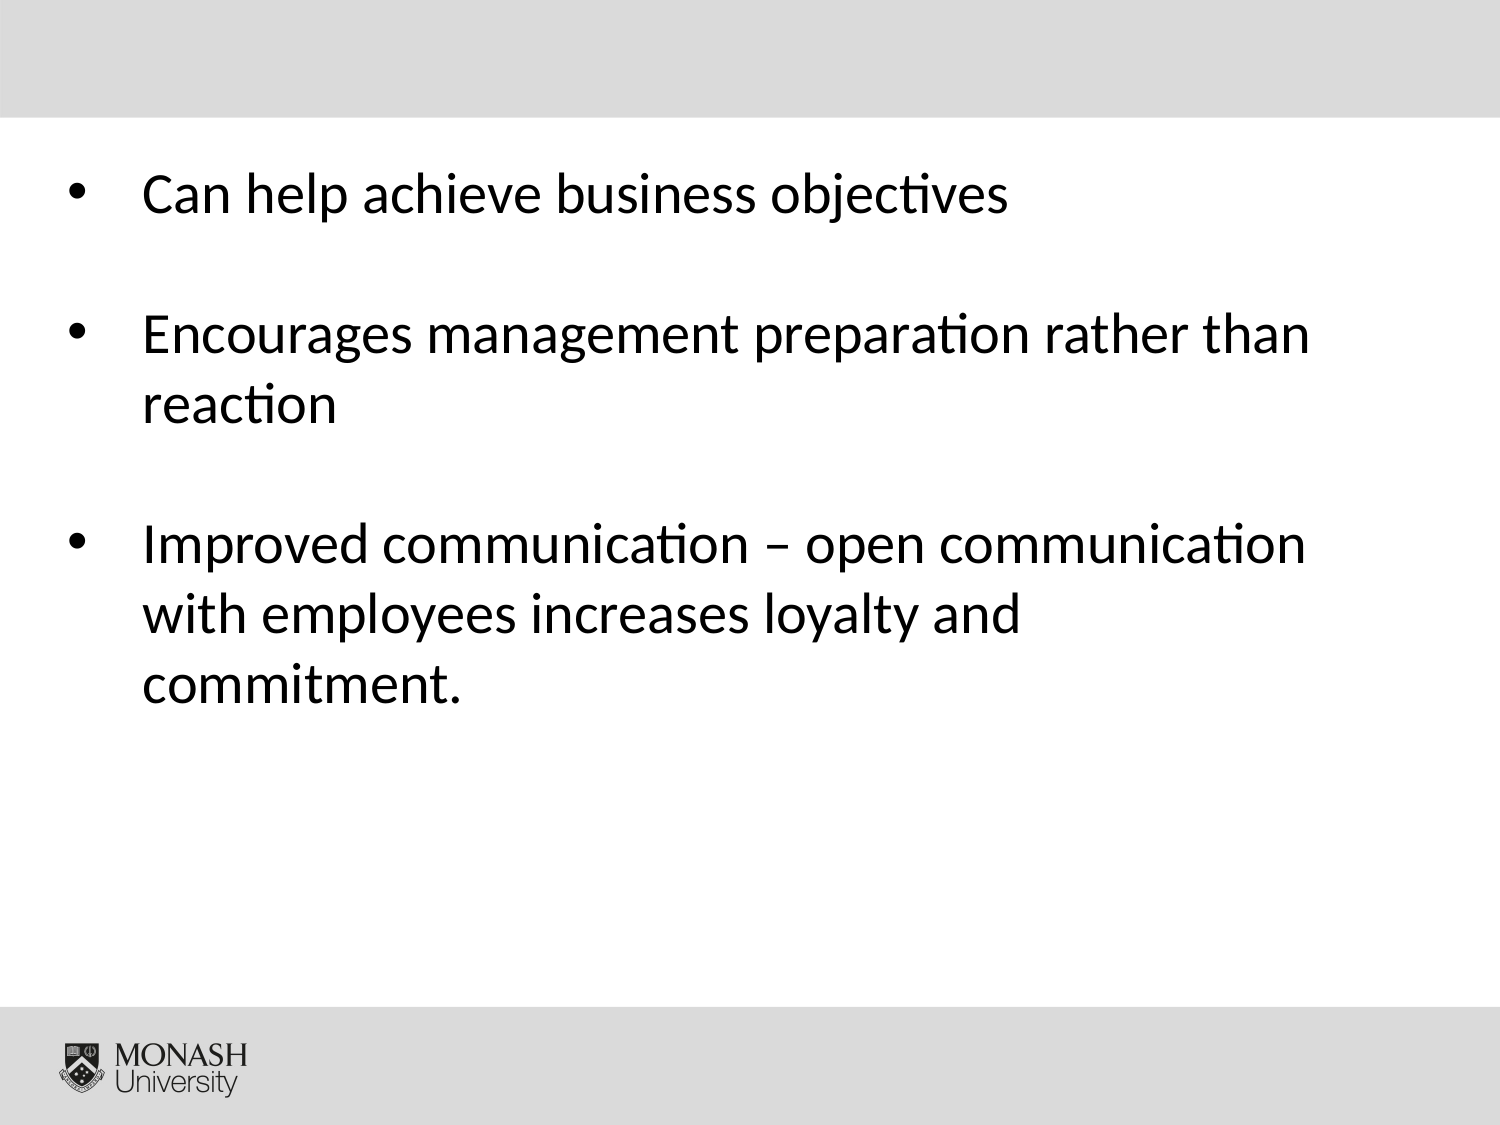

# Benefits of workforce planning

Can help achieve business objectives

Encourages management preparation rather than reaction

Improved communication – open communication with employees increases loyalty and commitment.